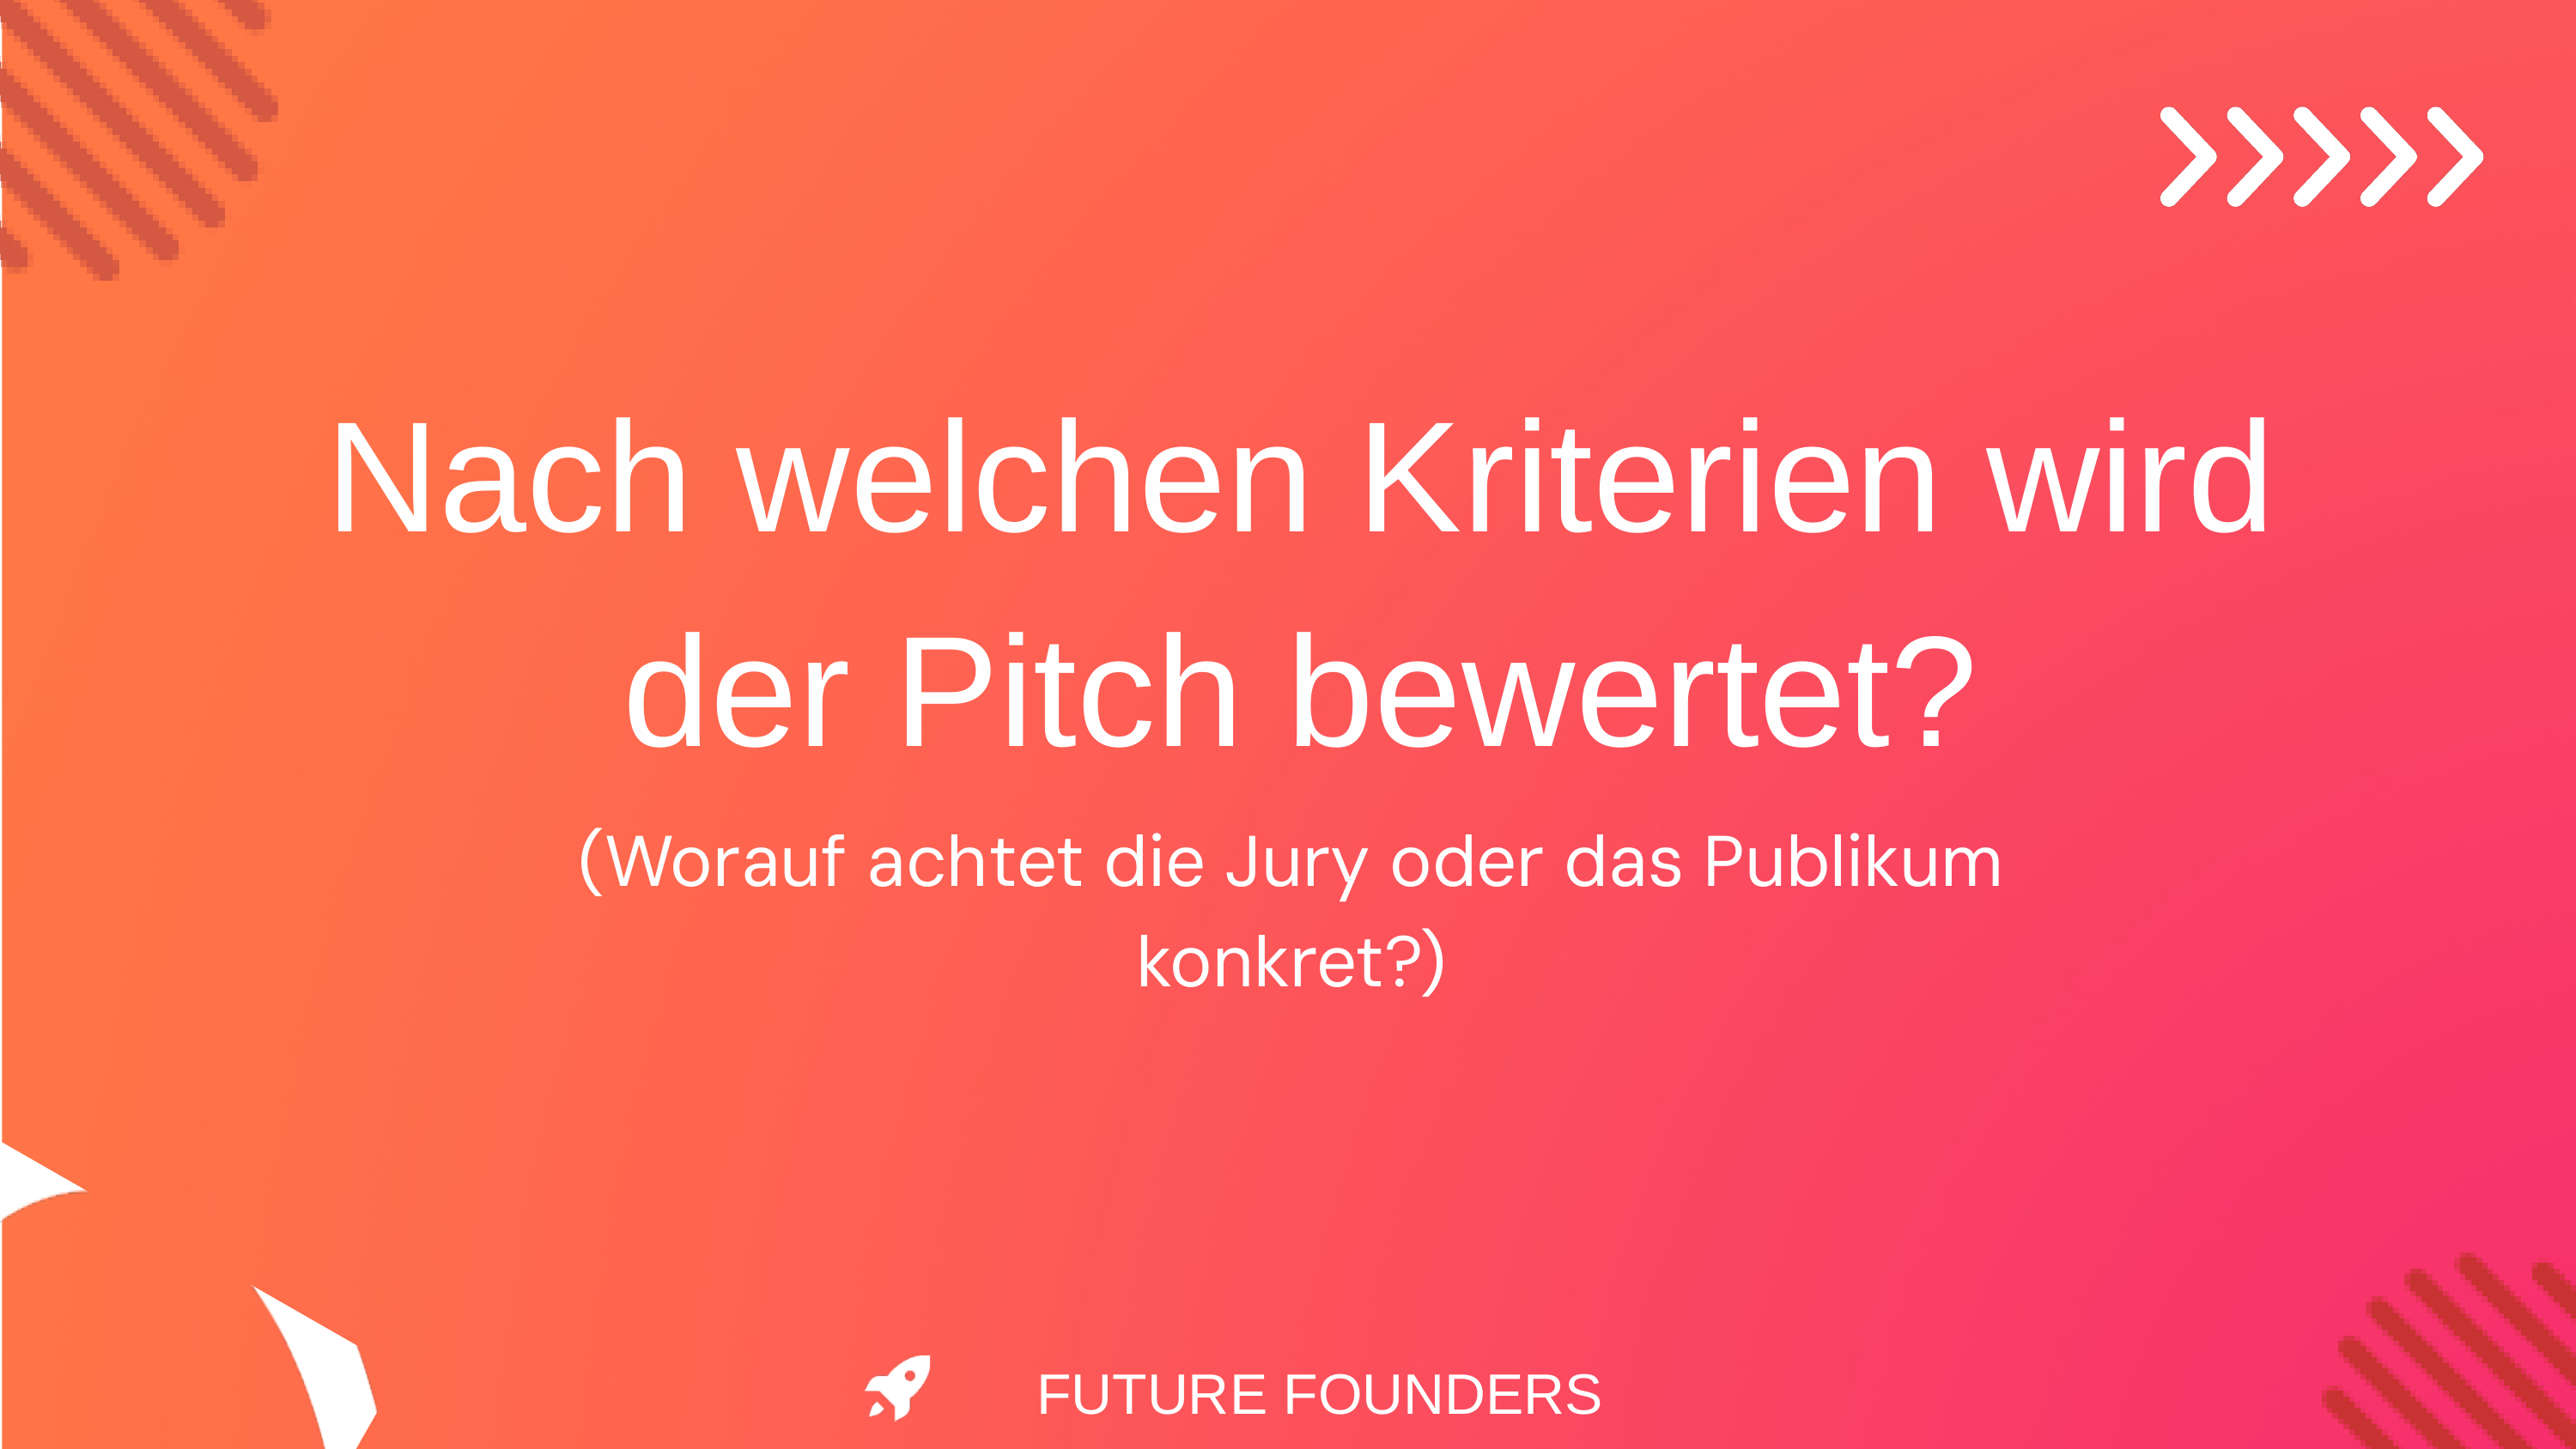

Nach welchen Kriterien wird der Pitch bewertet?
(Worauf achtet die Jury oder das Publikum konkret?)

FUTURE FOUNDERS INITIATIVE